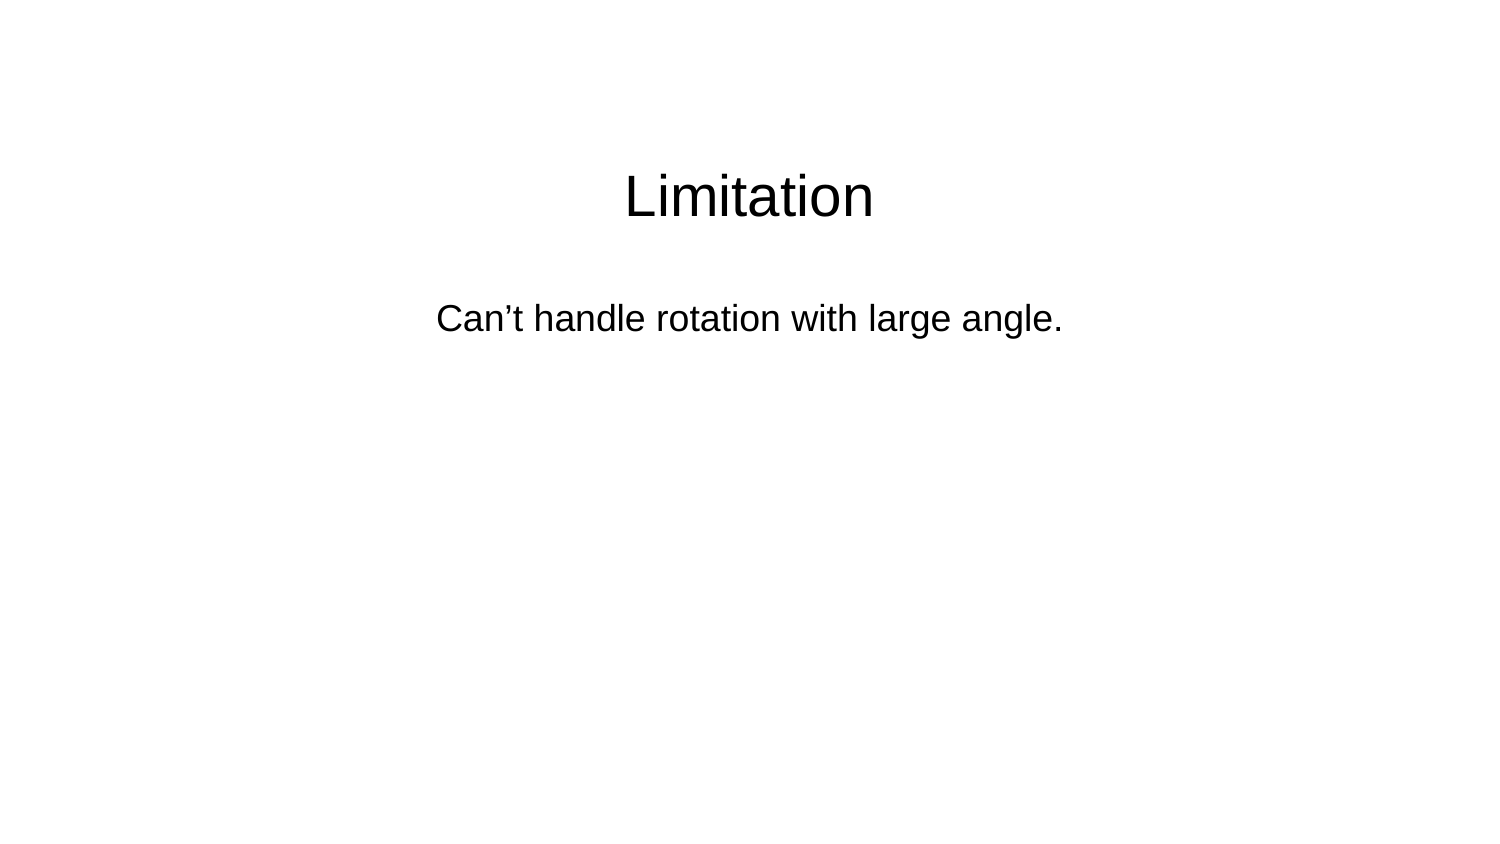

# Limitation
Can’t handle rotation with large angle.